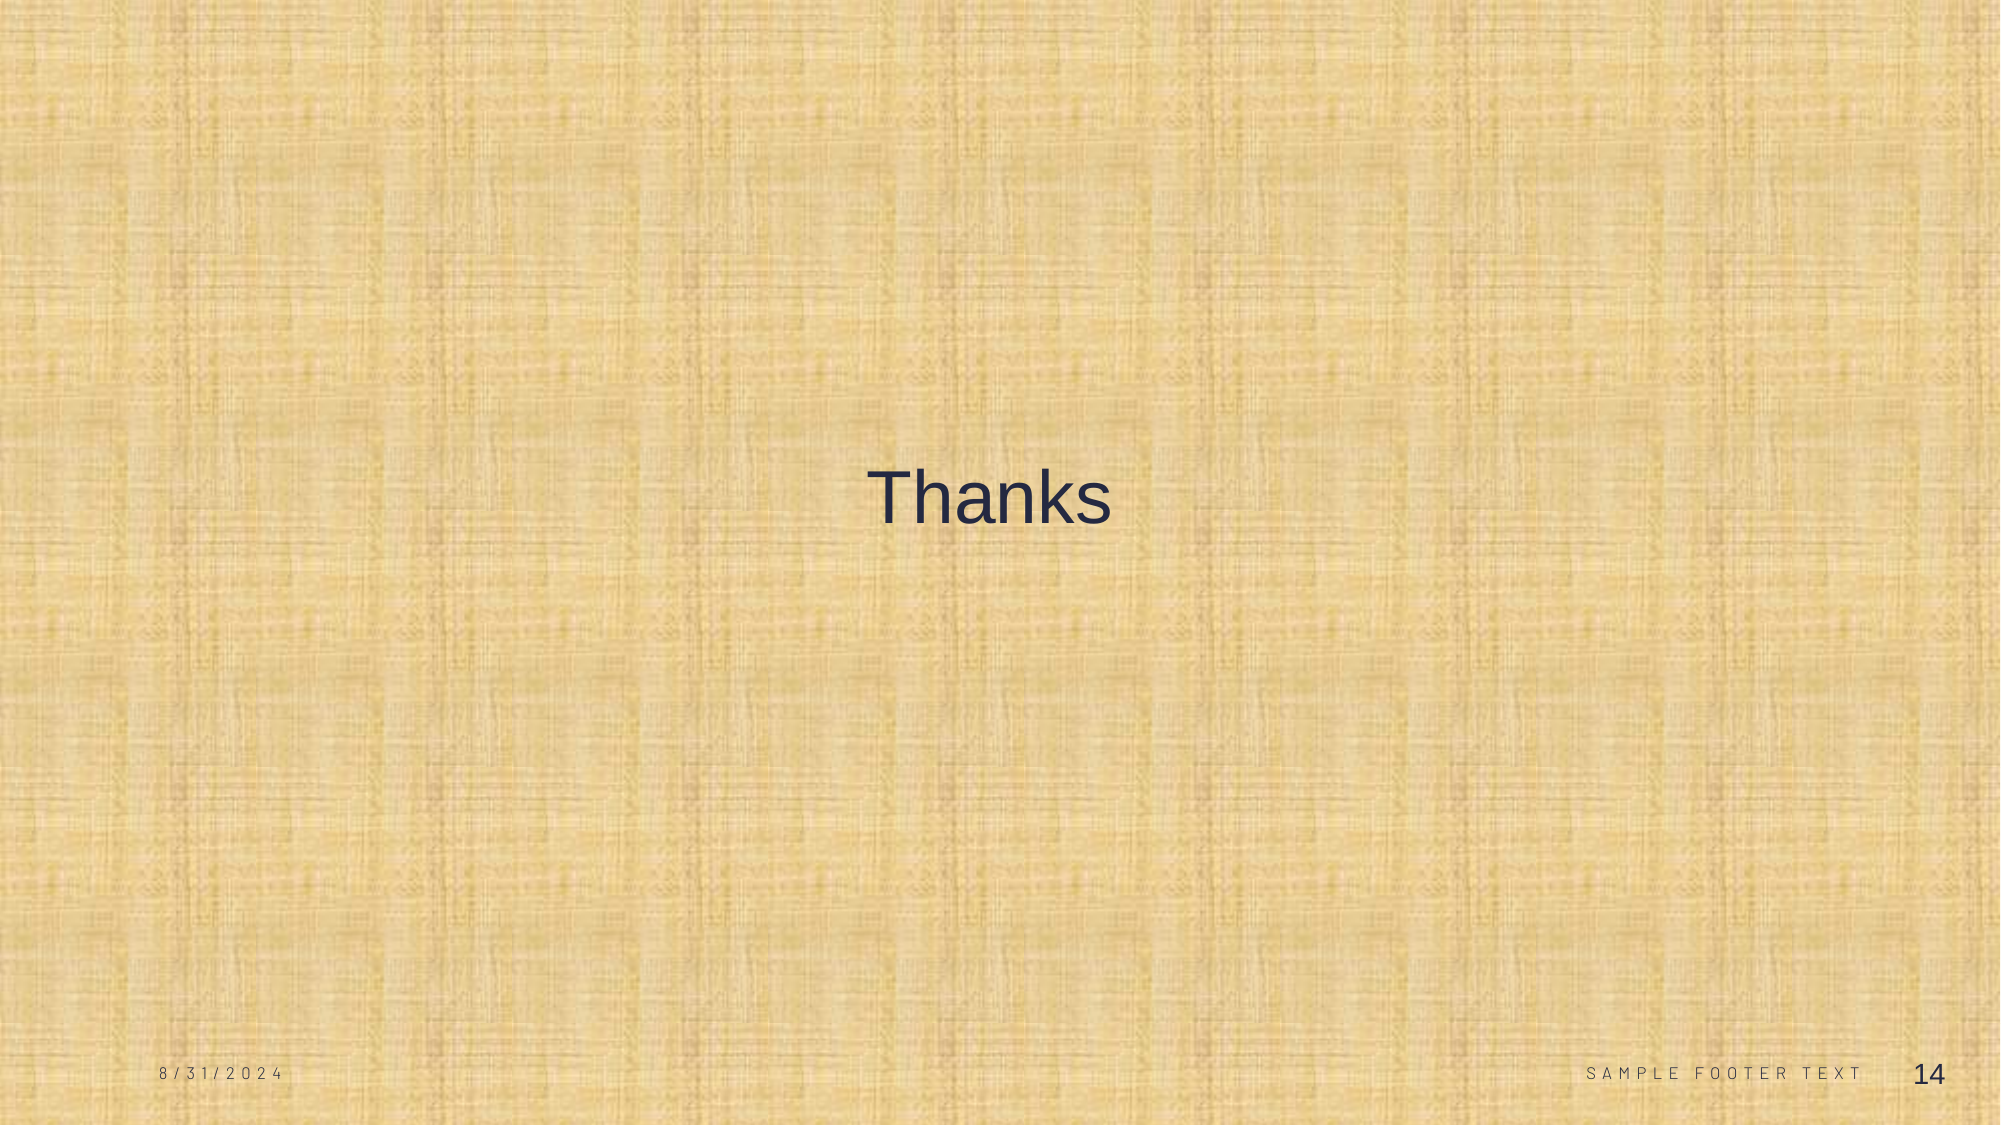

# Thanks
8/31/2024
Sample Footer Text
14